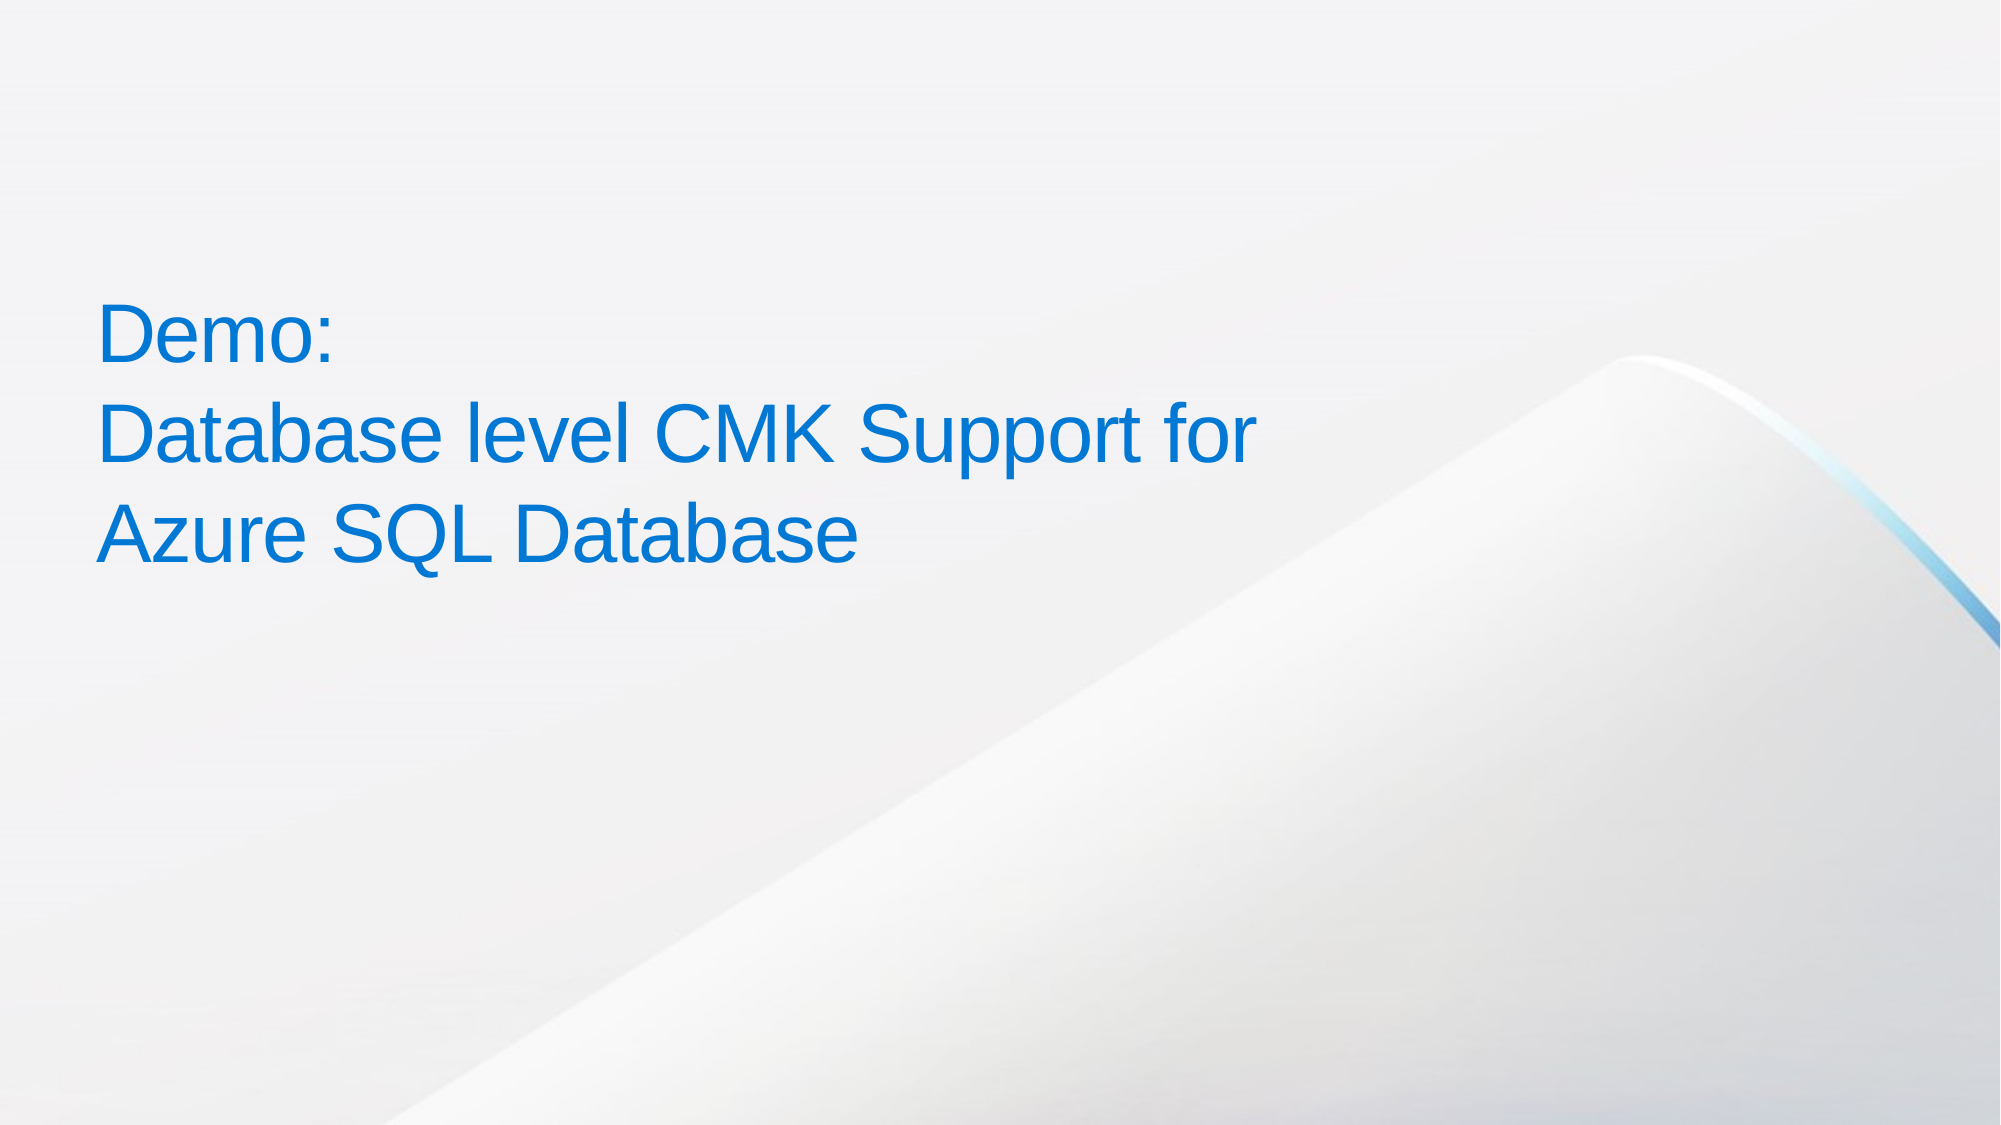

# Demo: Database level CMK Support for Azure SQL Database